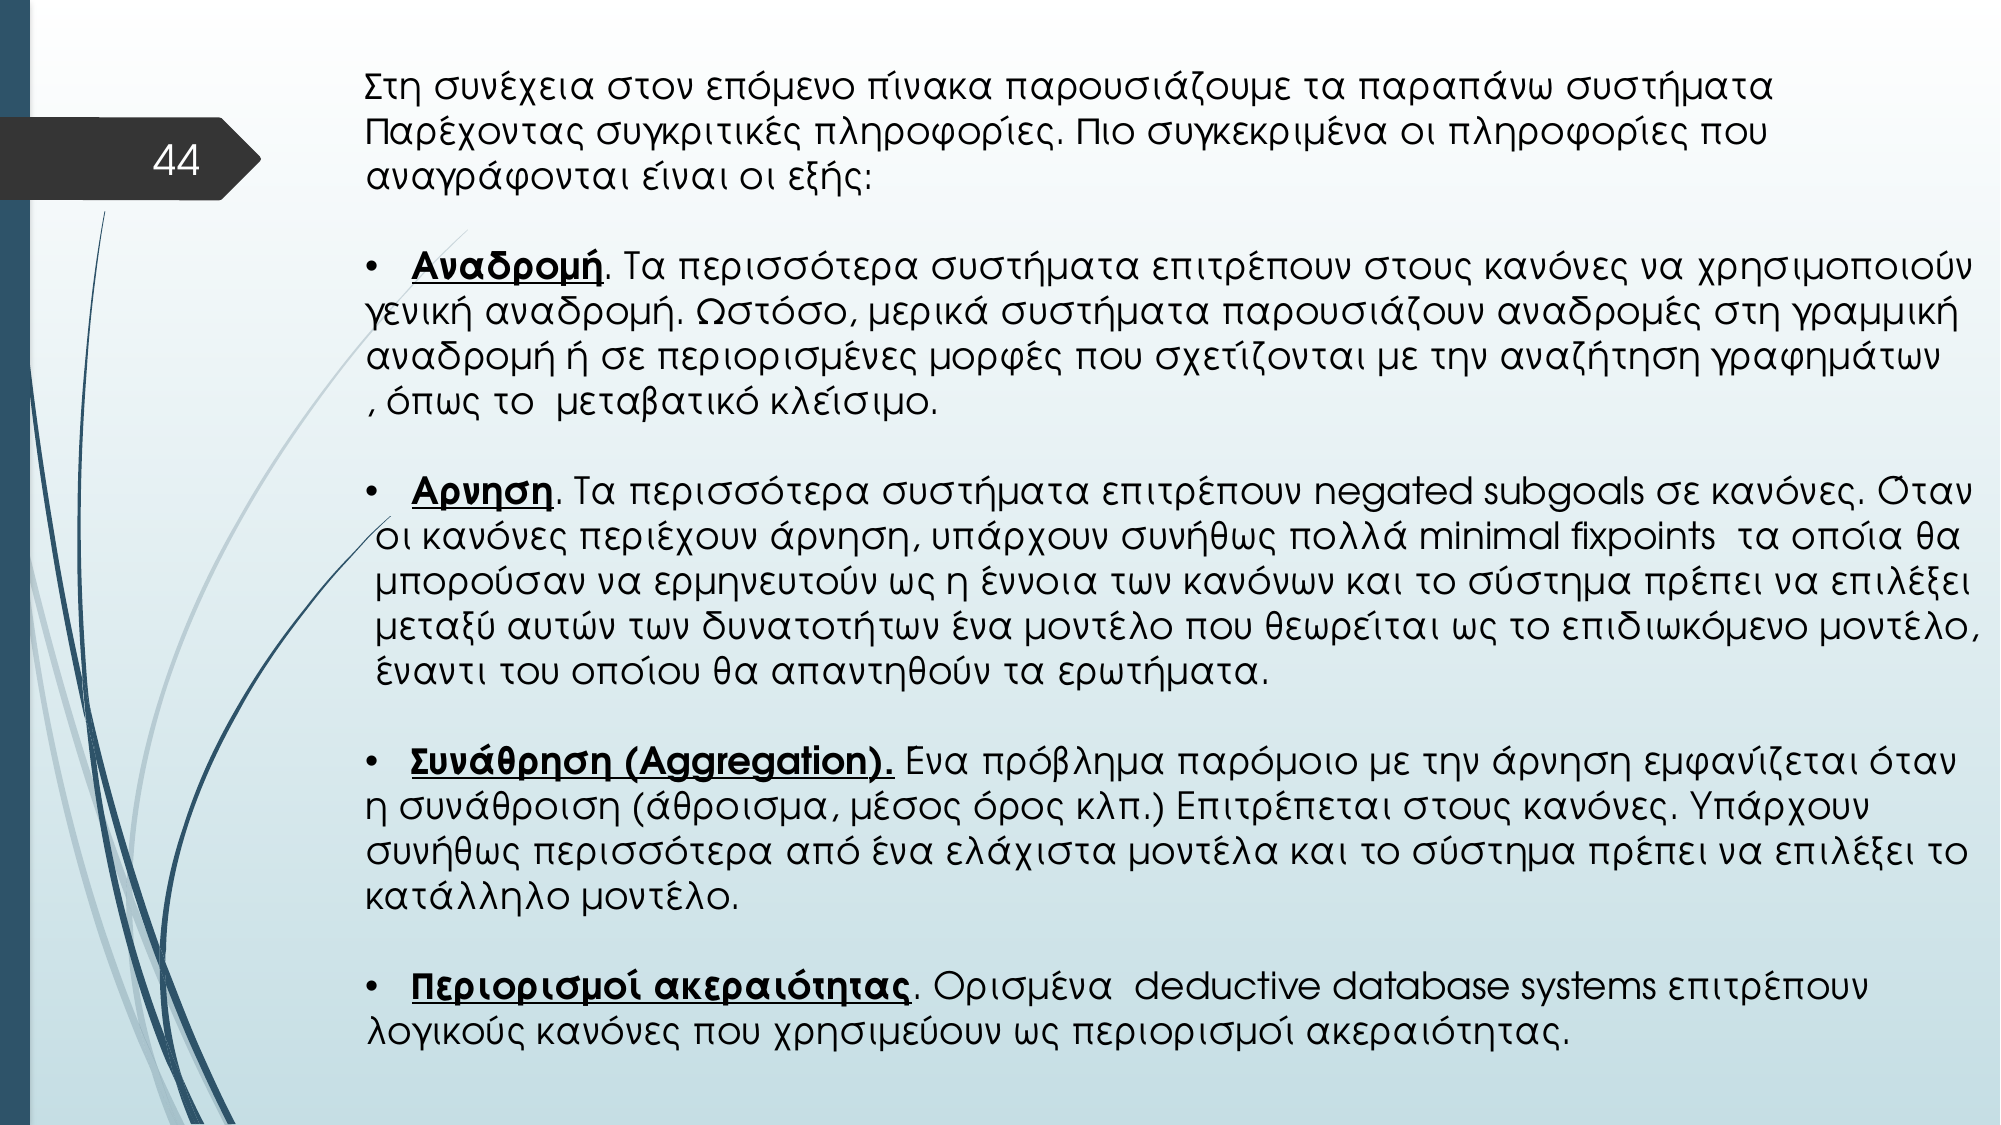

Στη συνέχεια στον επόμενο πίνακα παρουσιάζουμε τα παραπάνω συστήματα
Παρέχοντας συγκριτικές πληροφορίες. Πιο συγκεκριμένα οι πληροφορίες που
αναγράφονται είναι οι εξής:

Αναδρομή. Τα περισσότερα συστήματα επιτρέπουν στους κανόνες να χρησιμοποιούν
γενική αναδρομή. Ωστόσο, μερικά συστήματα παρουσιάζουν αναδρομές στη γραμμική
αναδρομή ή σε περιορισμένες μορφές που σχετίζονται με την αναζήτηση γραφημάτων
, όπως το  μεταβατικό κλείσιμο.

Αρνηση. Τα περισσότερα συστήματα επιτρέπουν negated subgoals σε κανόνες. Όταν
 οι κανόνες περιέχουν άρνηση, υπάρχουν συνήθως πολλά minimal fixpoints  τα οποία θα
 μπορούσαν να ερμηνευτούν ως η έννοια των κανόνων και το σύστημα πρέπει να επιλέξει
 μεταξύ αυτών των δυνατοτήτων ένα μοντέλο που θεωρείται ως το επιδιωκόμενο μοντέλο,
 έναντι του οποίου θα απαντηθούν τα ερωτήματα.

Συνάθρηση (Aggregation). Ένα πρόβλημα παρόμοιο με την άρνηση εμφανίζεται όταν
η συνάθροιση (άθροισμα, μέσος όρος κλπ.) Επιτρέπεται στους κανόνες. Υπάρχουν
συνήθως περισσότερα από ένα ελάχιστα μοντέλα και το σύστημα πρέπει να επιλέξει το
κατάλληλο μοντέλο.

Περιορισμοί ακεραιότητας. Ορισμένα  deductive database systems επιτρέπουν
λογικούς κανόνες που χρησιμεύουν ως περιορισμοί ακεραιότητας.
44